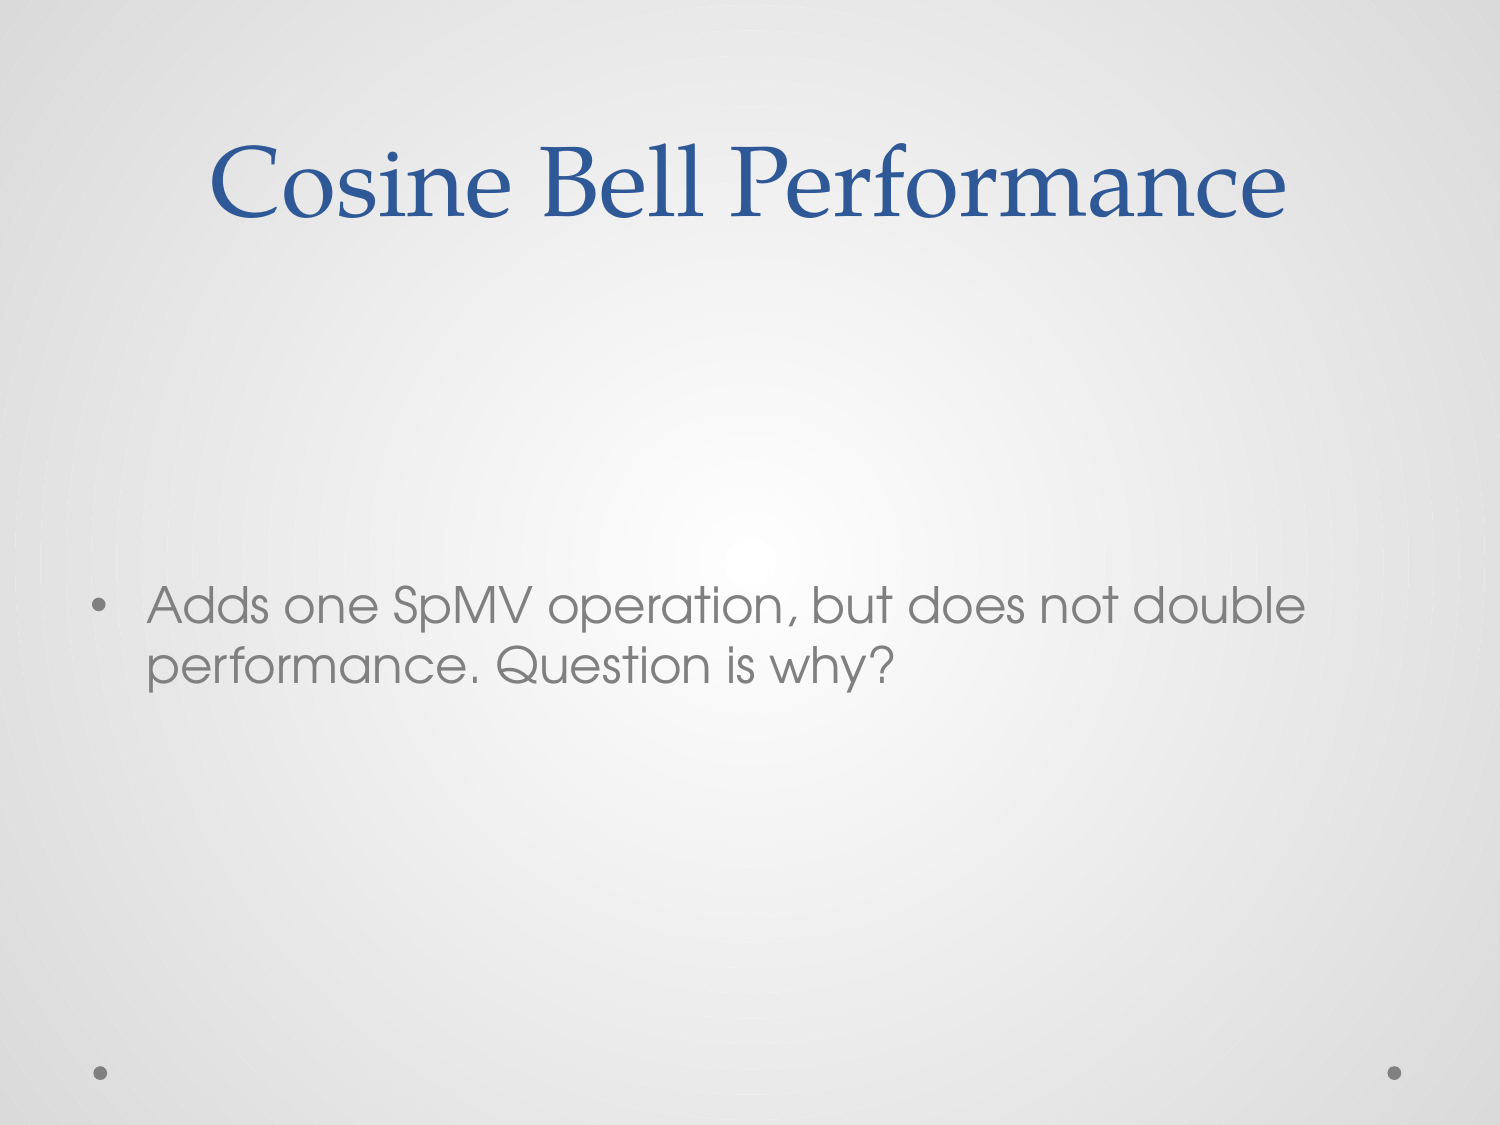

# Cosine Bell Performance
Adds one SpMV operation, but does not double performance. Question is why?